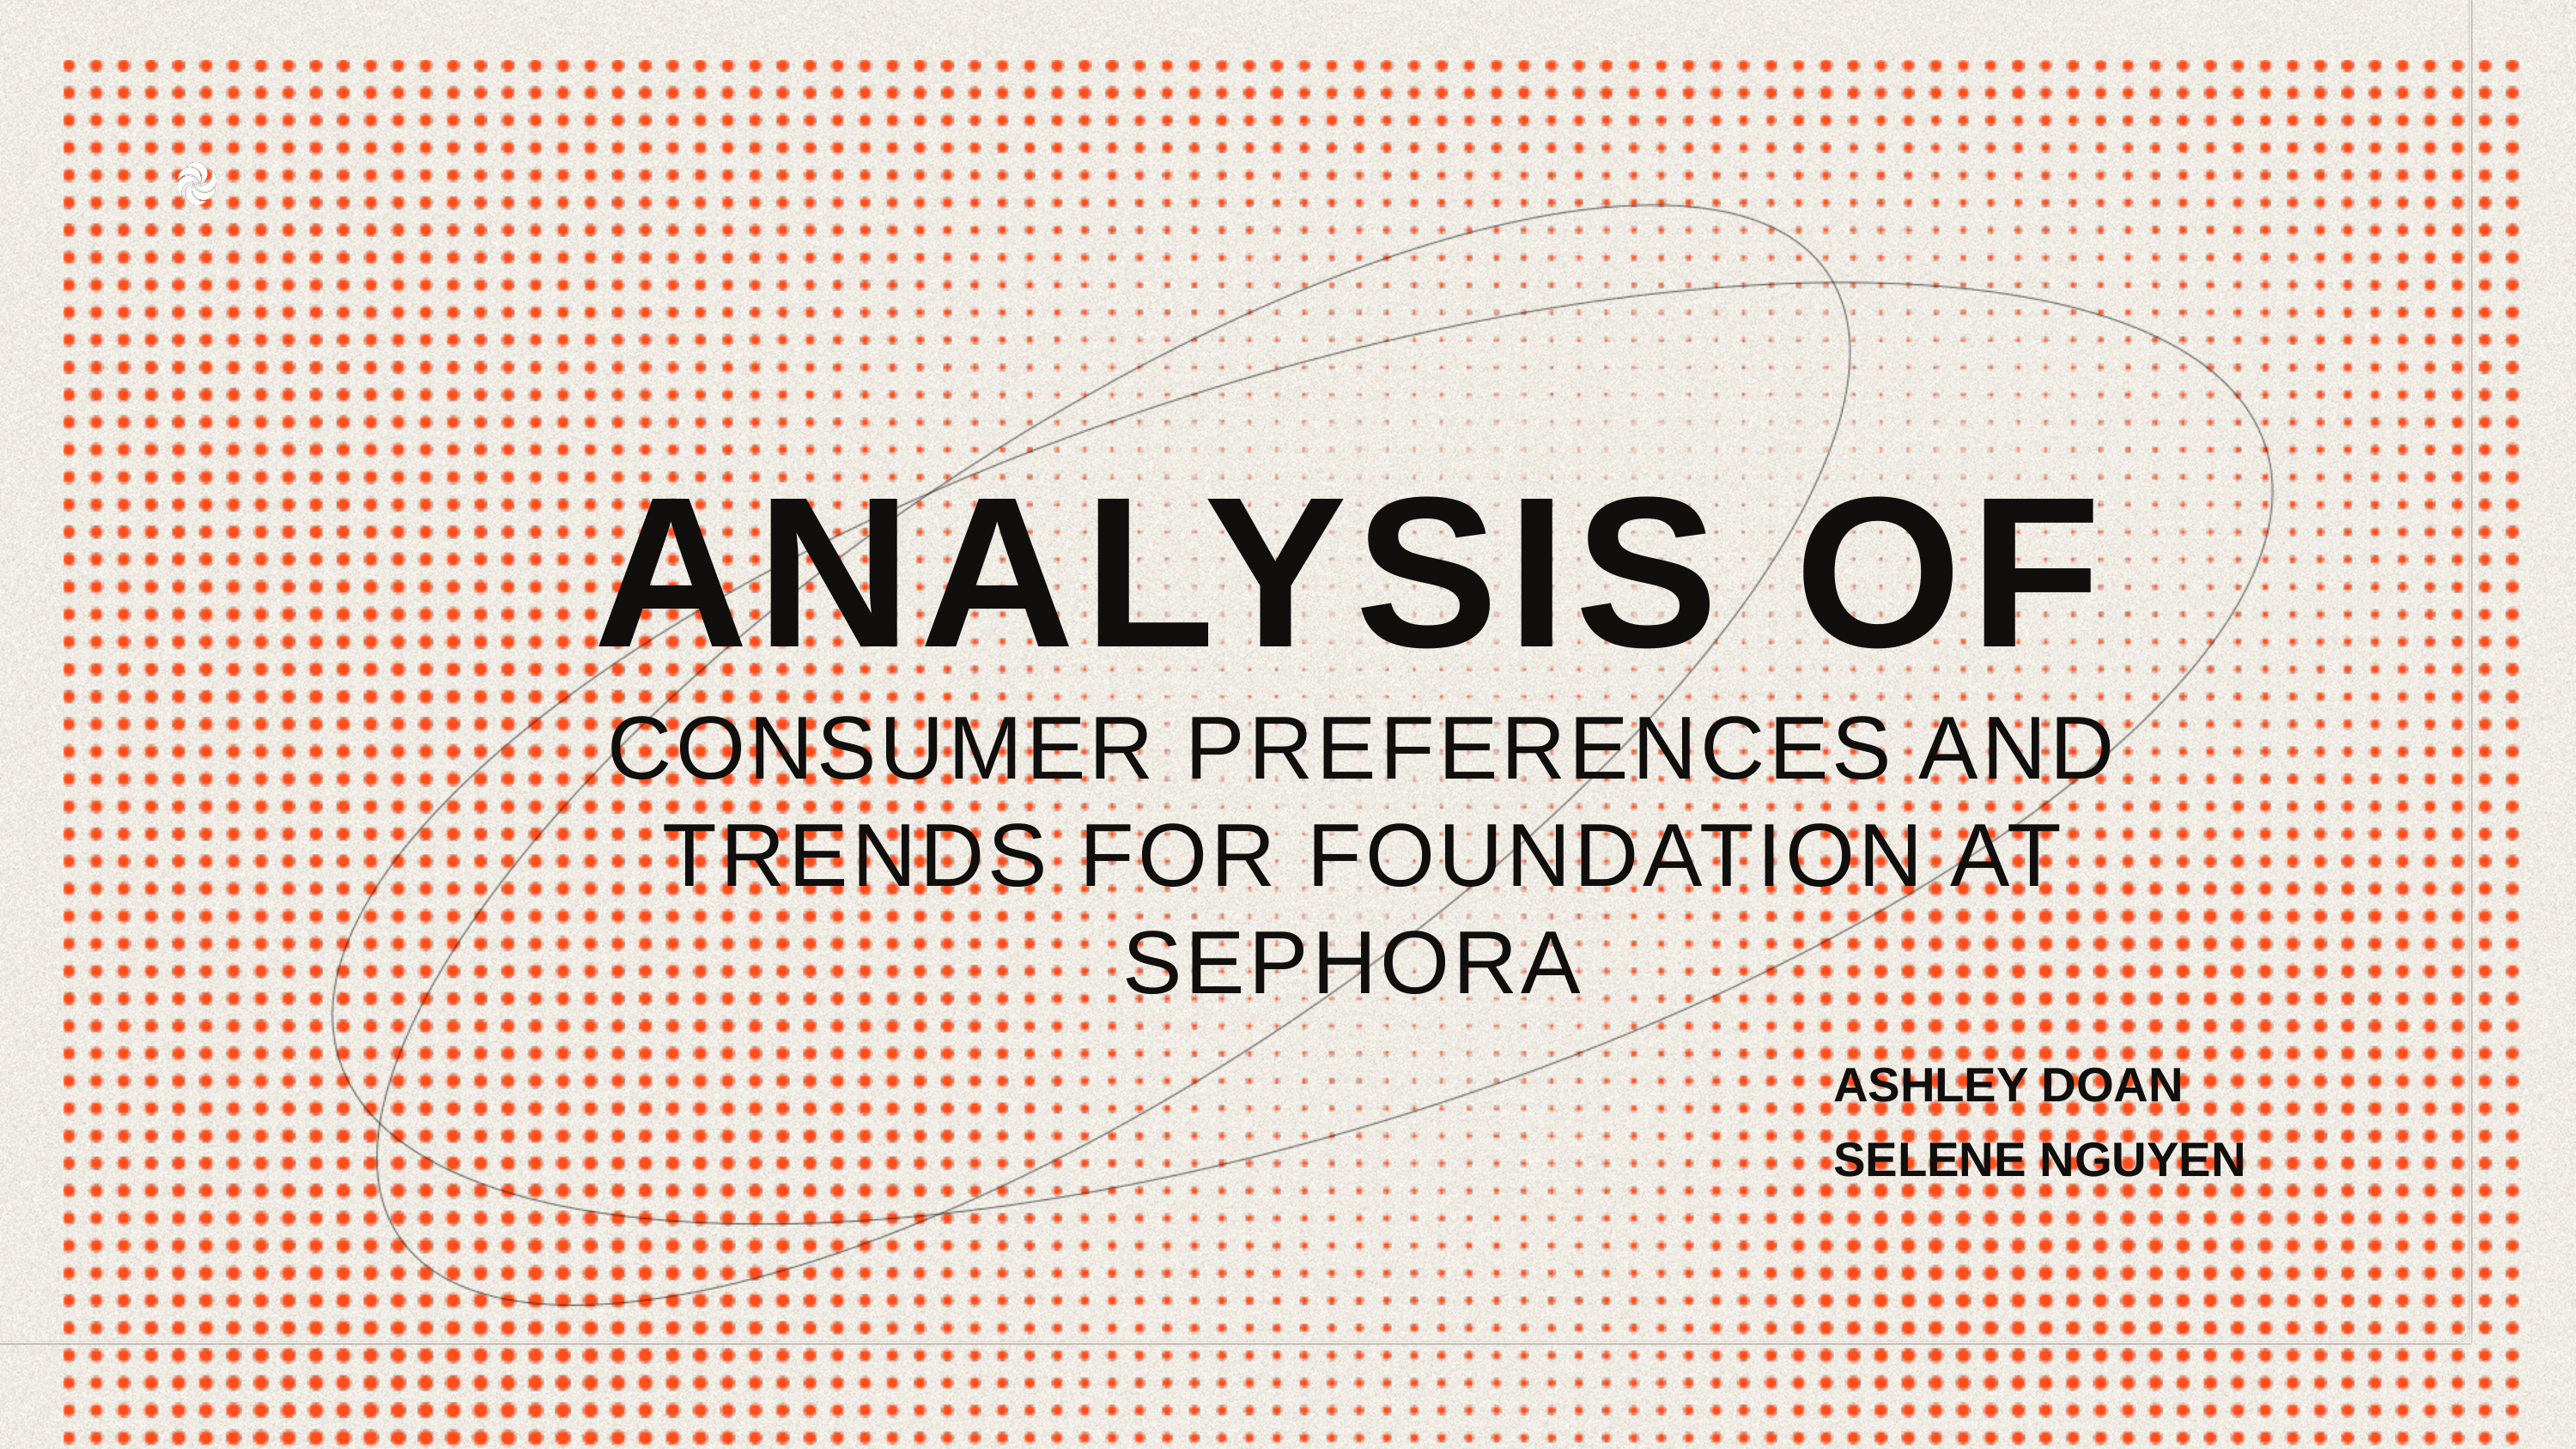

ANALYSIS OF
CONSUMER PREFERENCES AND TRENDS FOR FOUNDATION AT SEPHORA
ASHLEY DOAN
SELENE NGUYEN